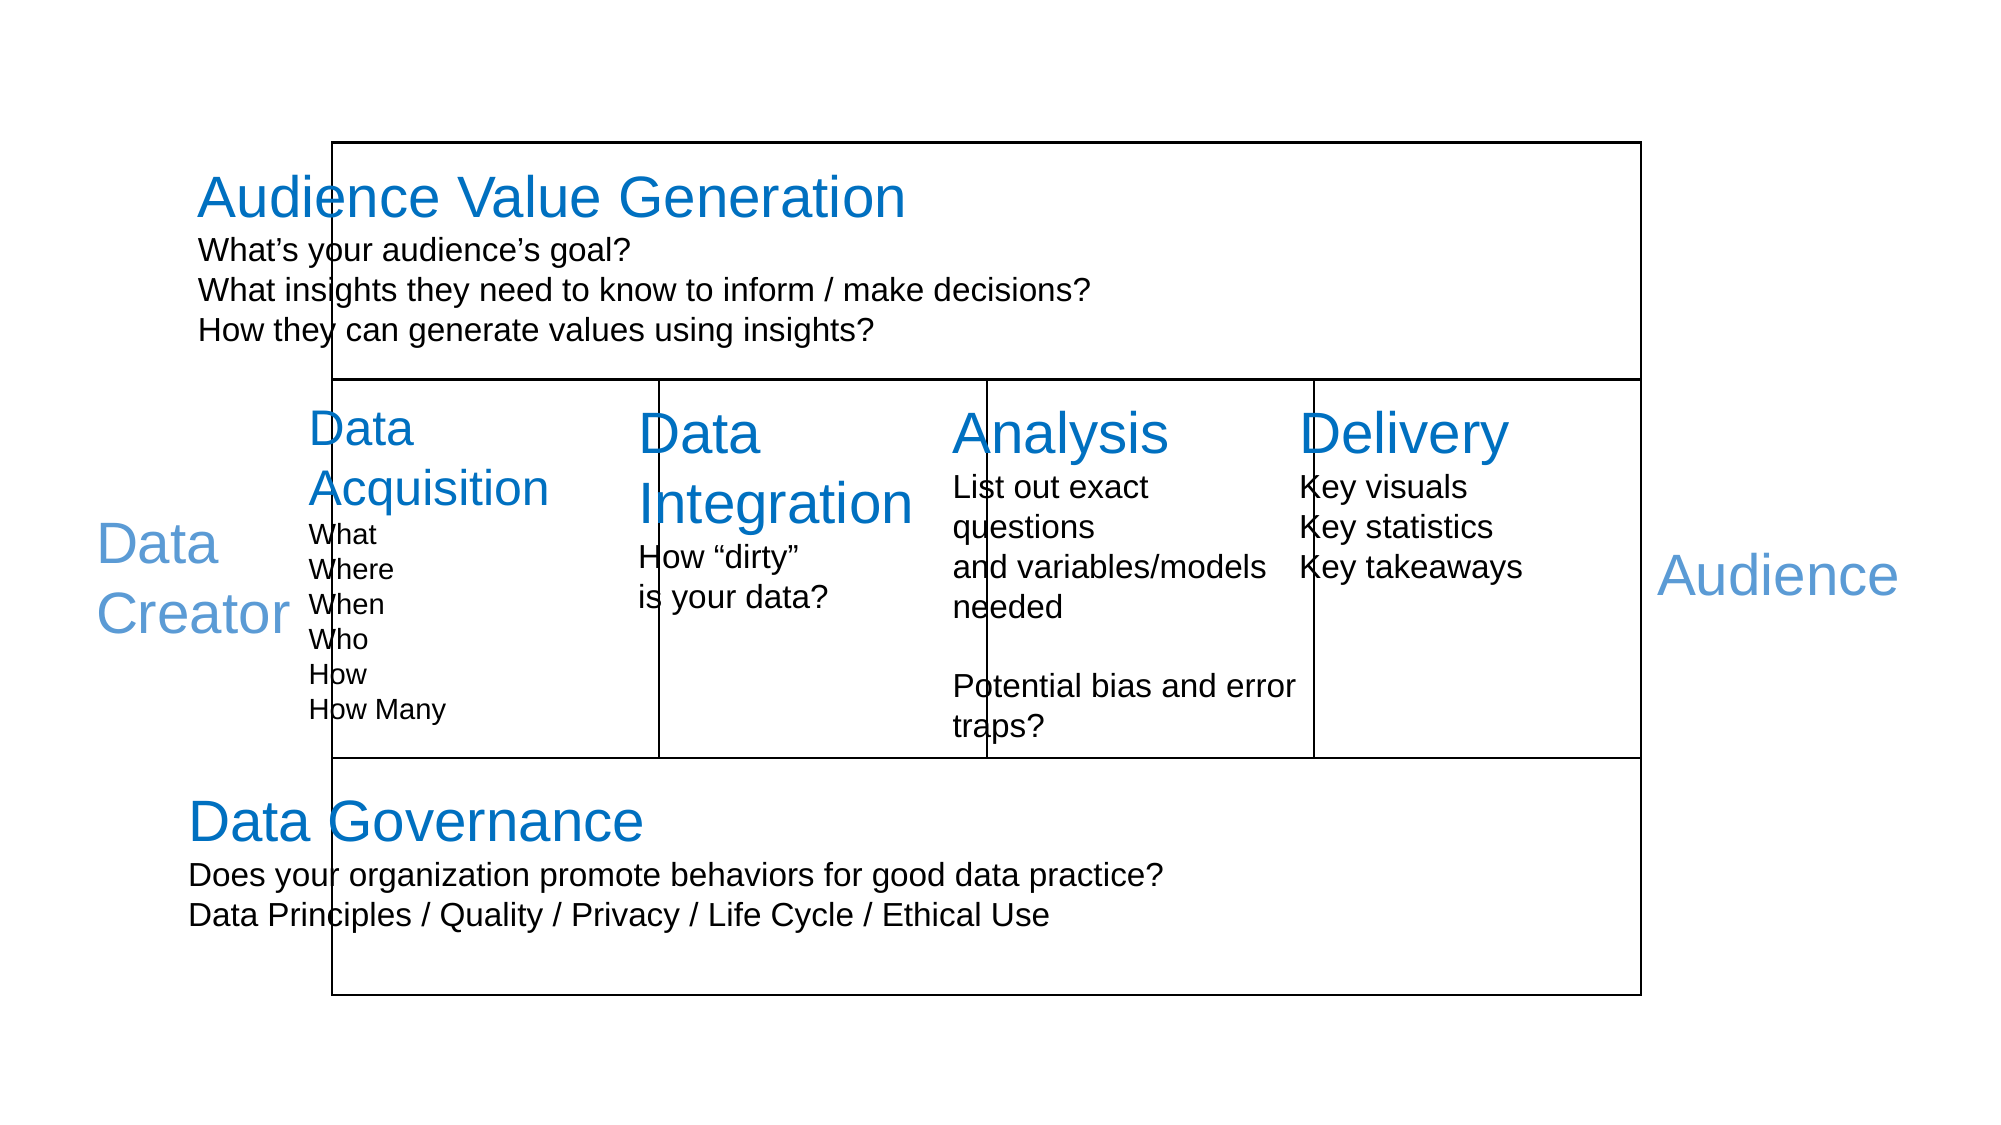

Audience Value Generation
What’s your audience’s goal?
What insights they need to know to inform / make decisions?
How they can generate values using insights?

Delivery
Key visuals
Key statistics
Key takeaways
Data
Integration
How “dirty”
is your data?
Analysis
List out exact
questions
and variables/models
needed

Potential bias and error
traps?
Data
Acquisition
What
Where
When
Who
How
How Many
Data
Creator
Audience

Data Governance
Does your organization promote behaviors for good data practice?
Data Principles / Quality / Privacy / Life Cycle / Ethical Use